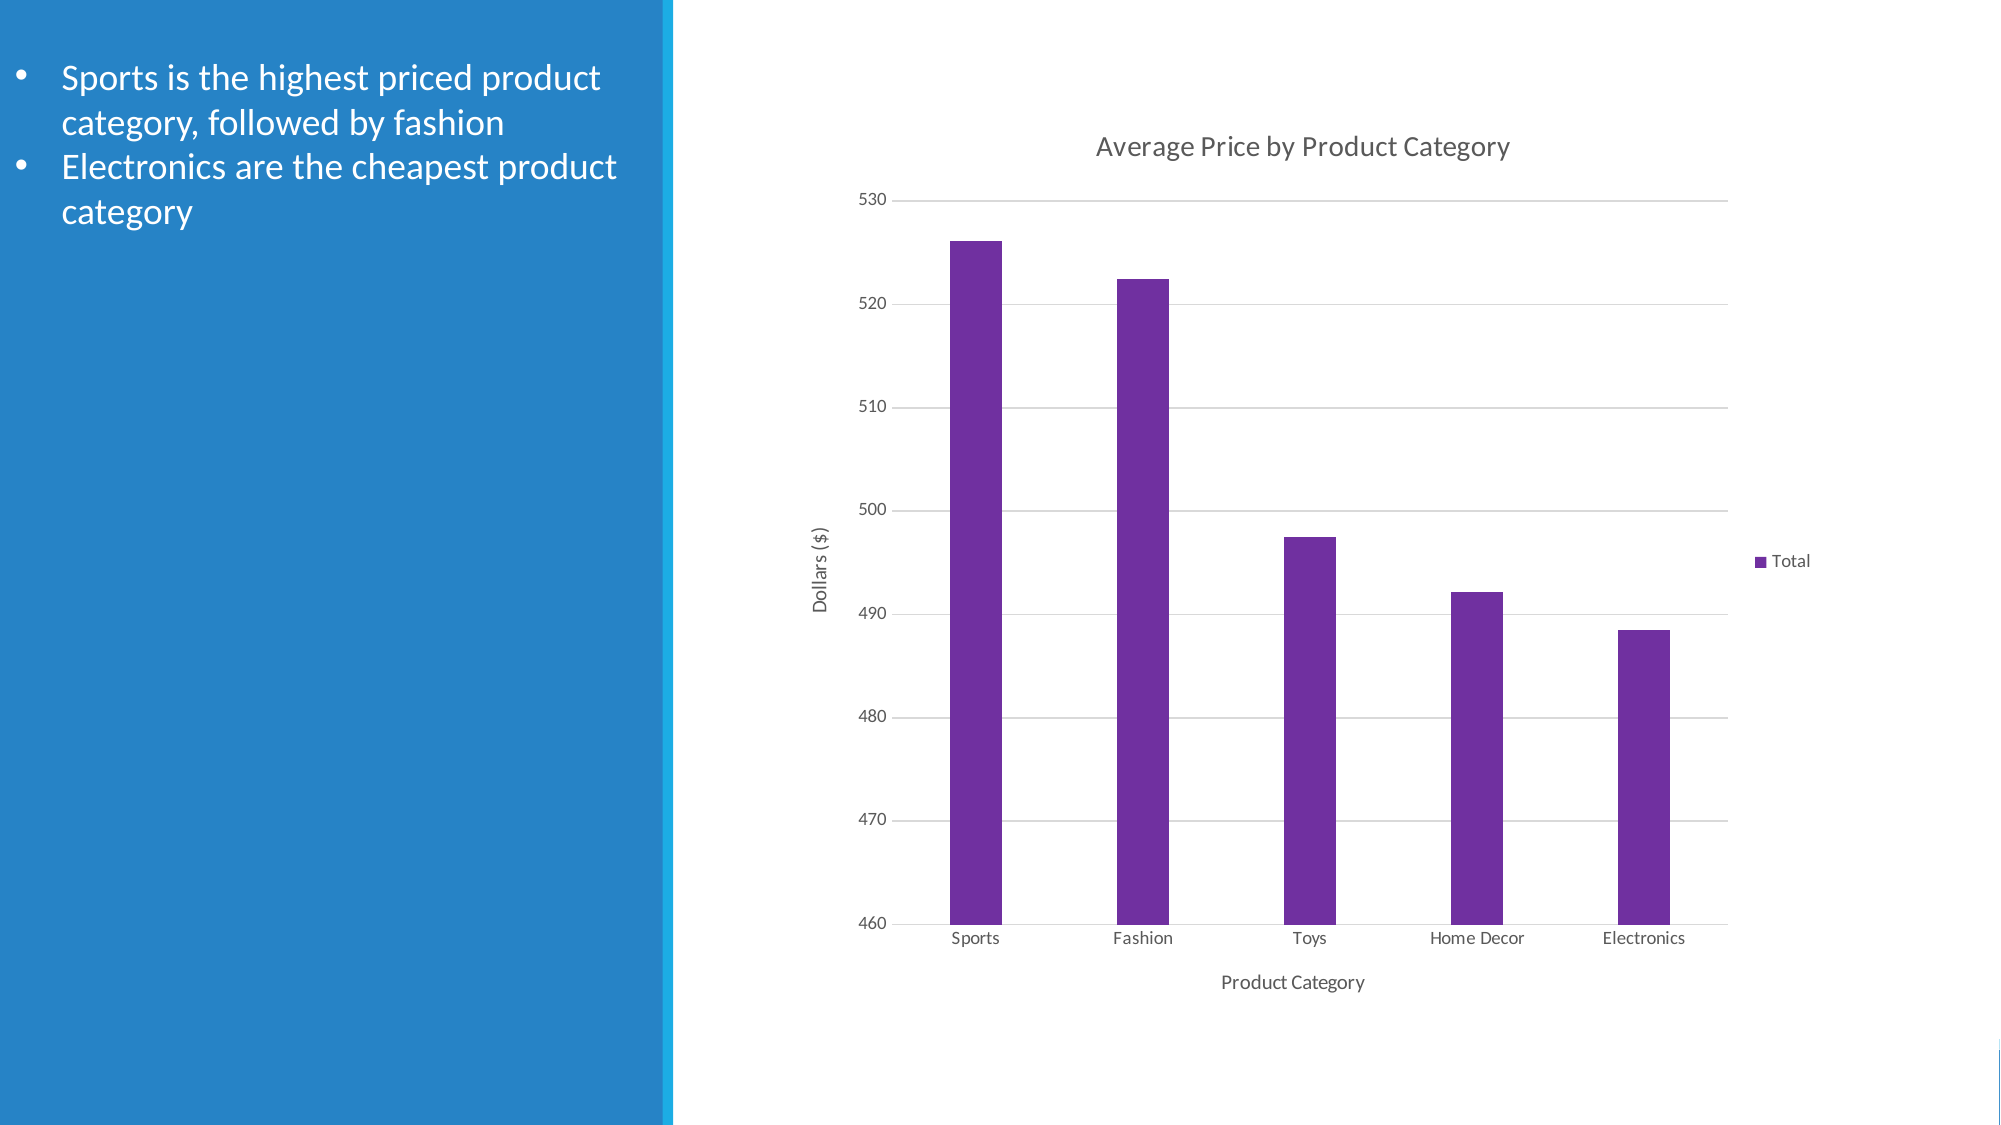

Sports is the highest priced product category, followed by fashion
Electronics are the cheapest product category

### Chart: Average Price by Product Category

| Category |  |
|---|---|
| Sports | 526.1649029126212 |
| Fashion | 522.4607894736845 |
| Toys | 497.4795588235292 |
| Home Decor | 492.19673684210534 |
| Electronics | 488.48185714285745 |